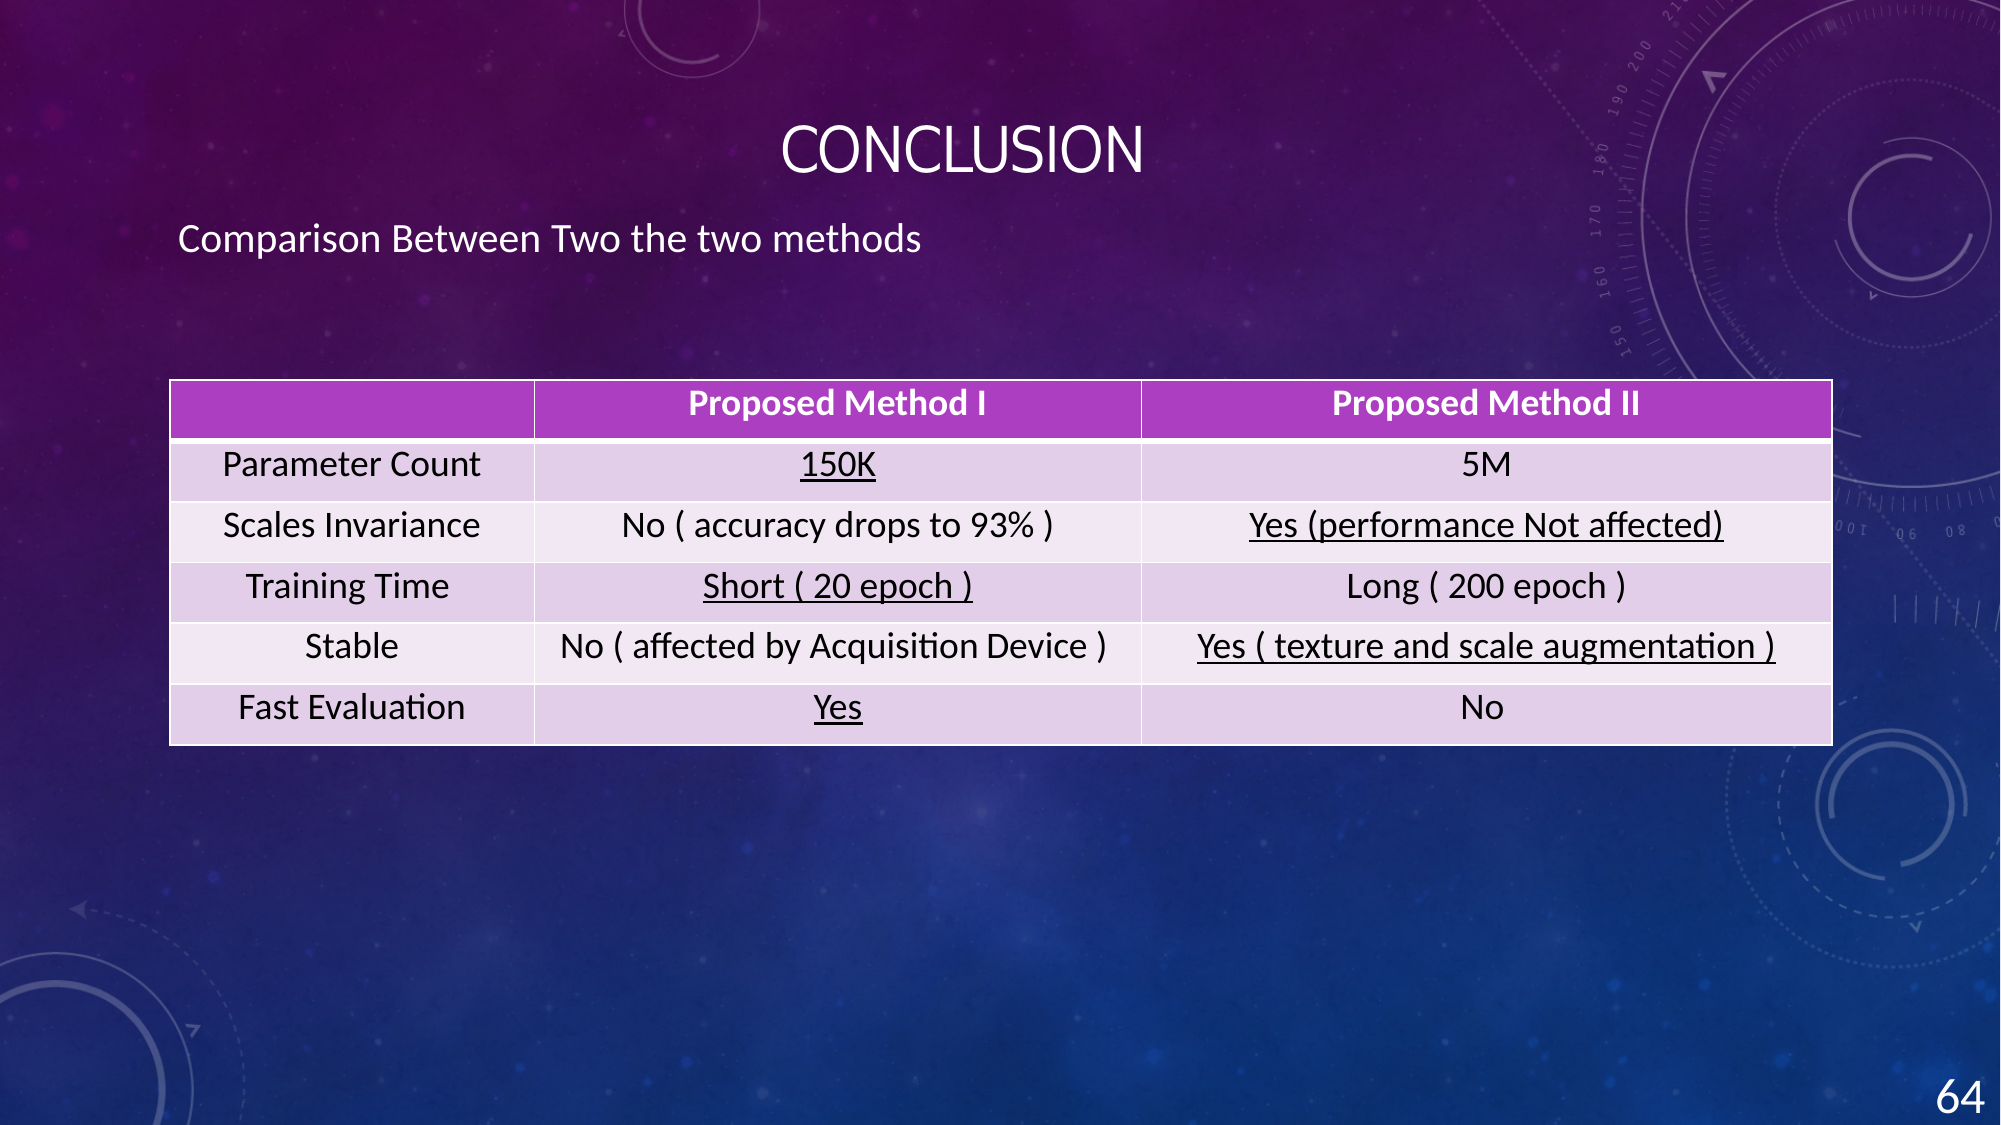

Conclusion
Comparison Between Two the two methods
|  | Proposed Method I | Proposed Method II |
| --- | --- | --- |
| Parameter Count | 150K | 5M |
| Scales Invariance | No ( accuracy drops to 93% ) | Yes (performance Not affected) |
| Training Time | Short ( 20 epoch ) | Long ( 200 epoch ) |
| Stable | No ( affected by Acquisition Device ) | Yes ( texture and scale augmentation ) |
| Fast Evaluation | Yes | No |
64